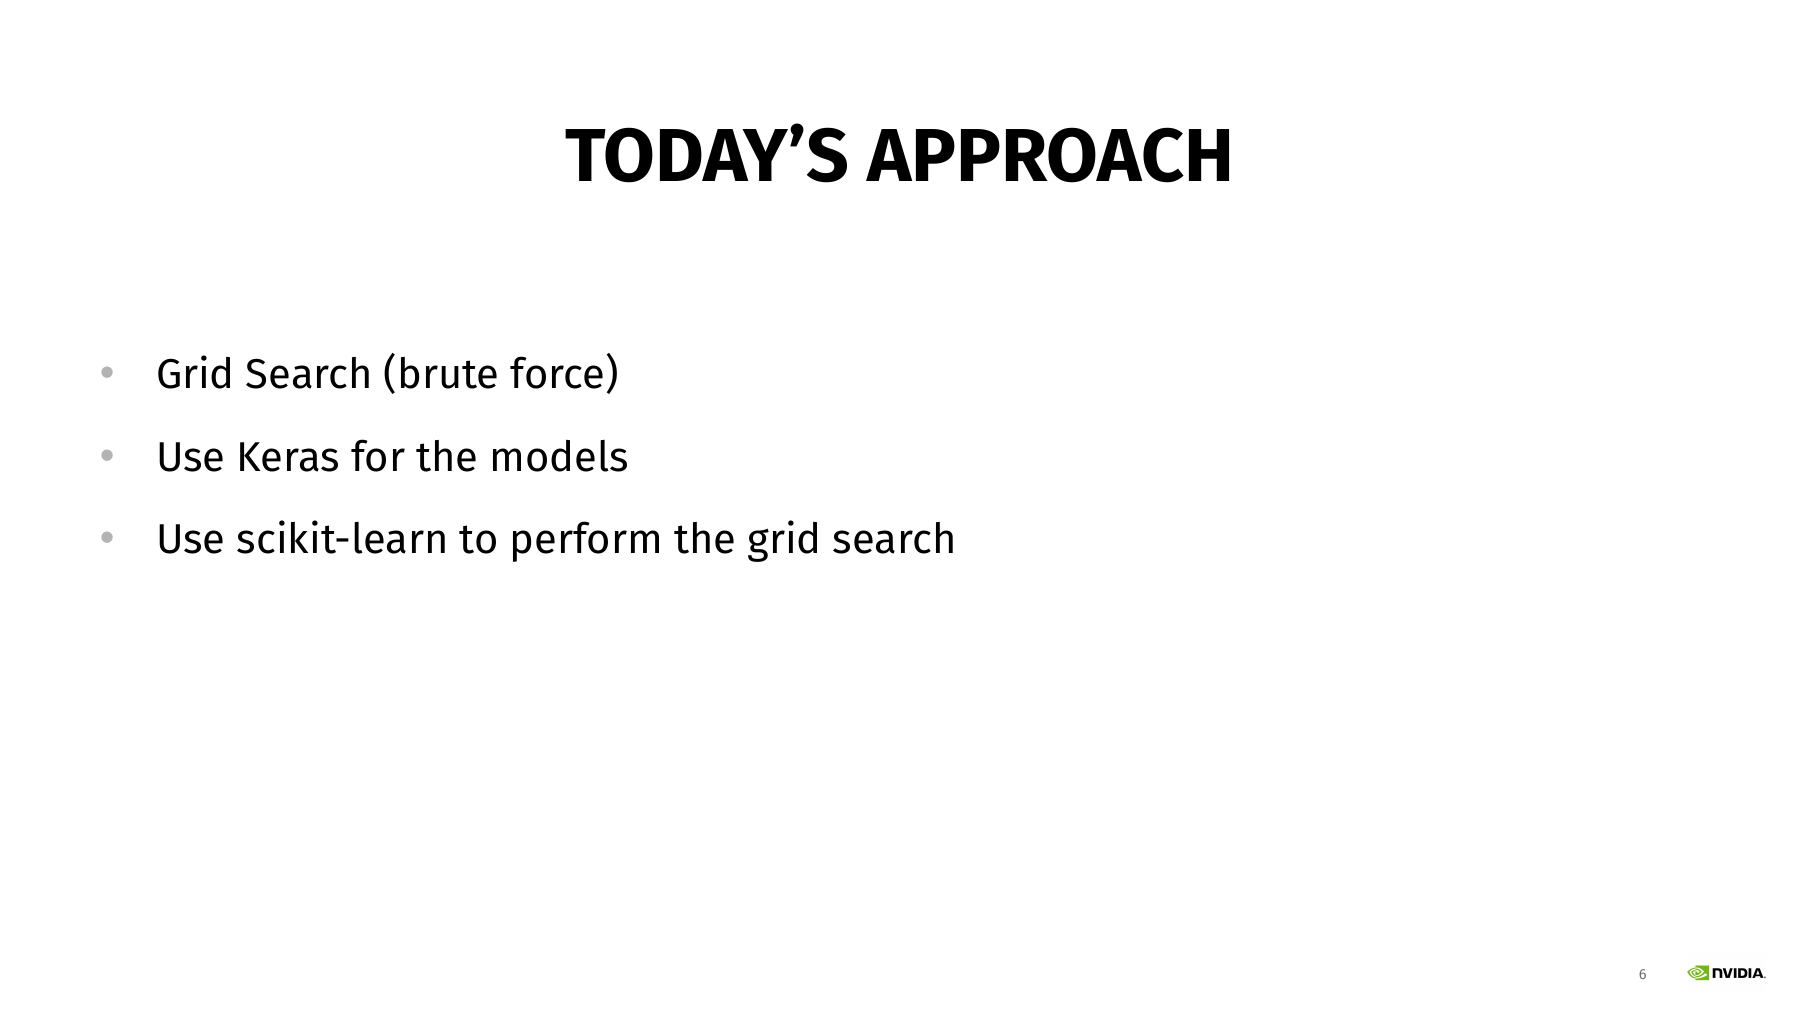

# Today’s approach
Grid Search (brute force)
Use Keras for the models
Use scikit-learn to perform the grid search